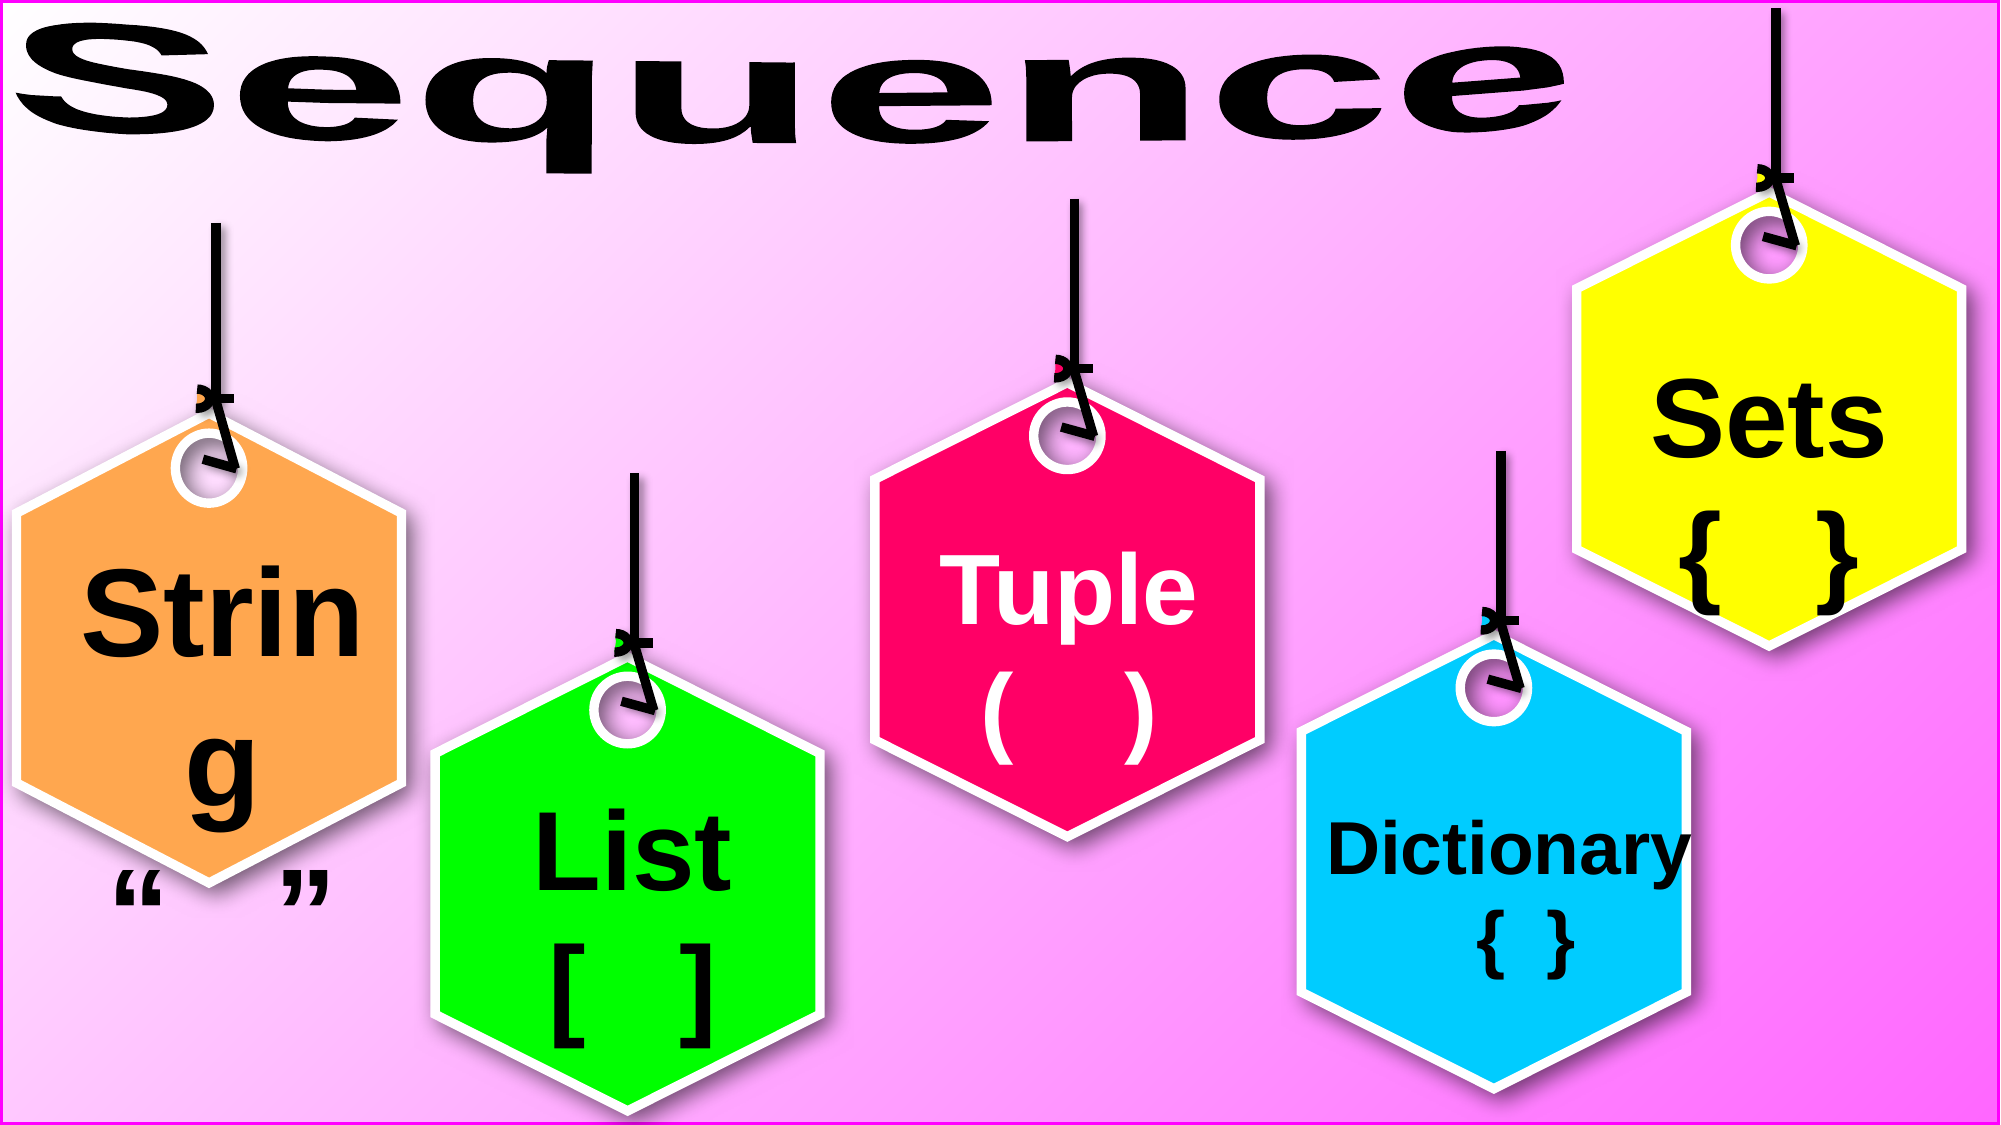

Sets
{   }
Sequence

Tuple
(    )

String
“   ”

Dictionary
	{  }

List
[   ]